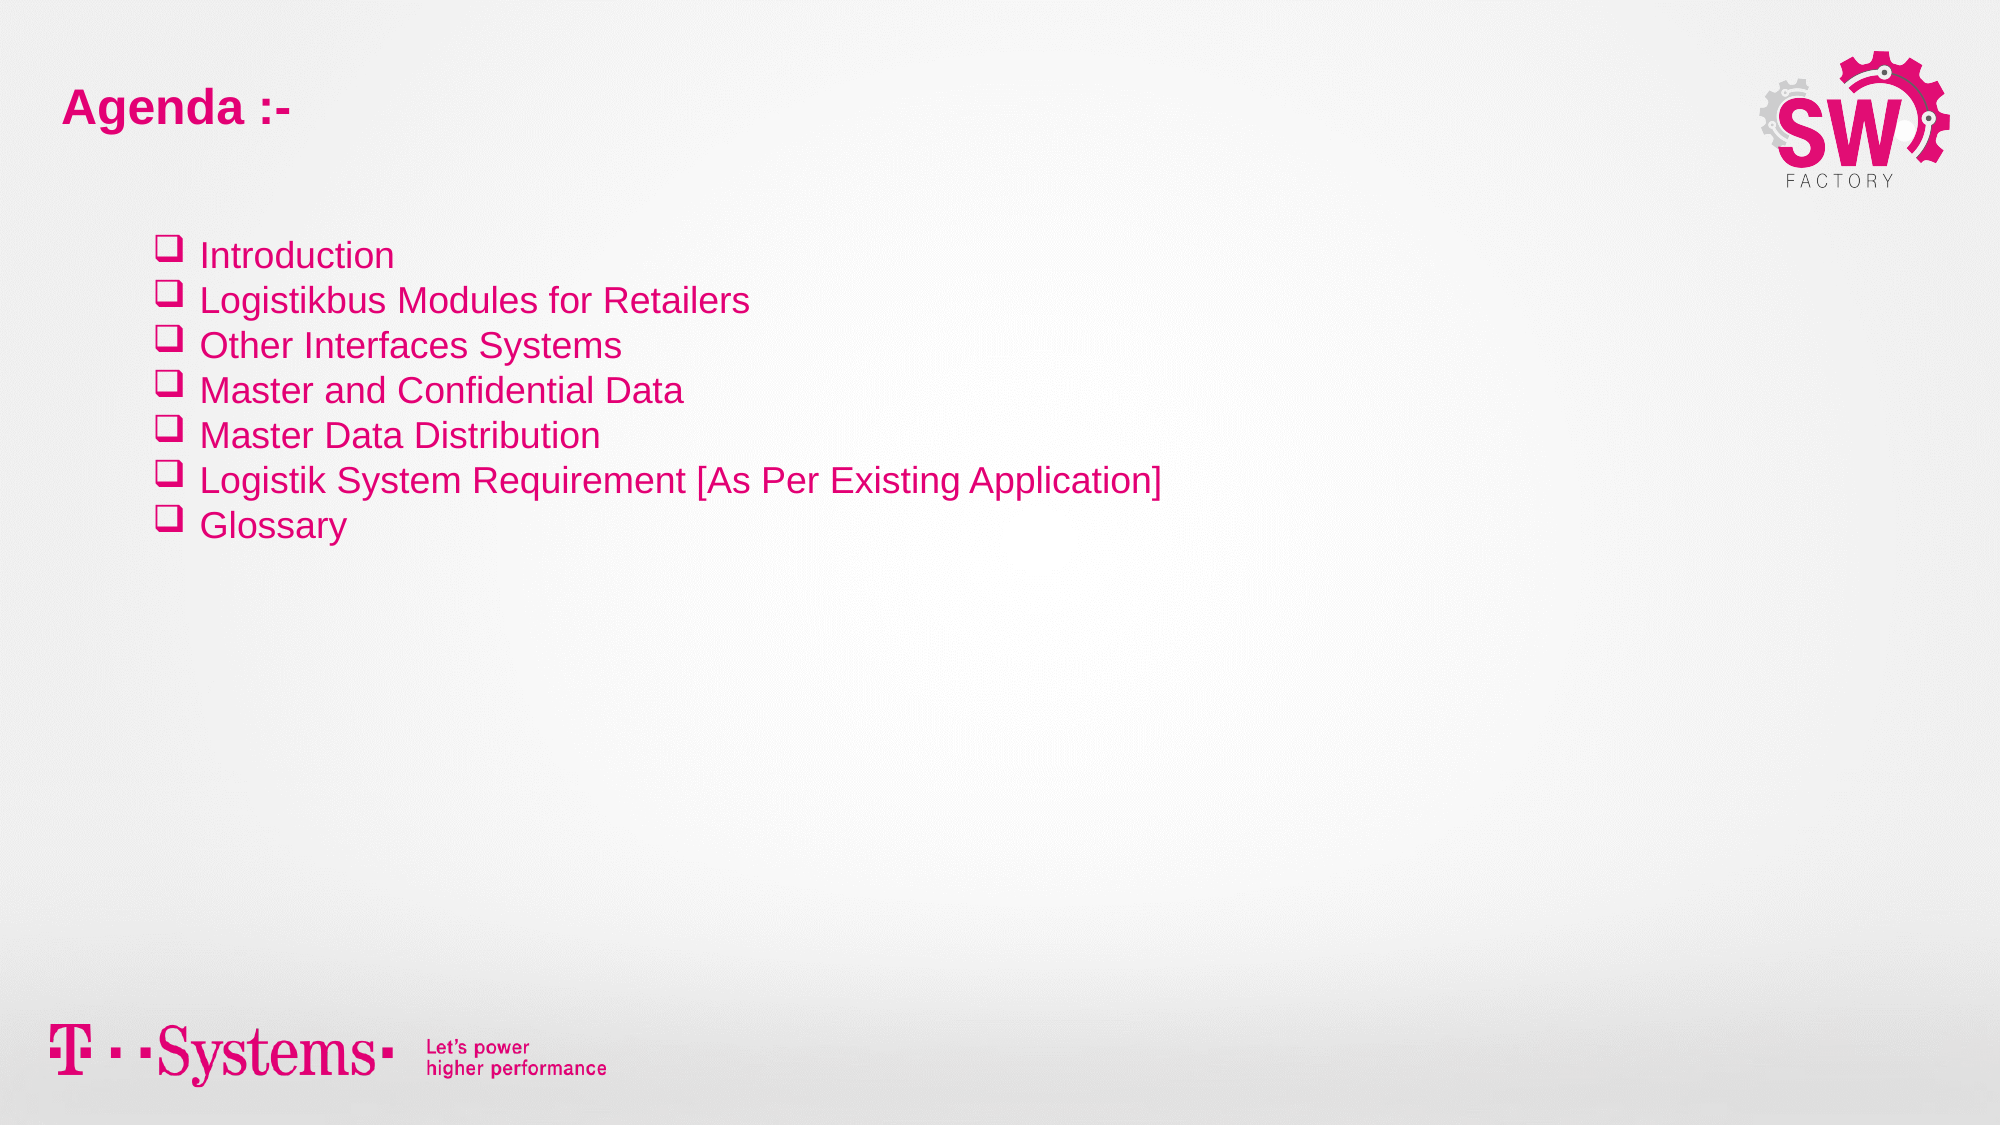

Agenda :-
Introduction
Logistikbus Modules for Retailers
Other Interfaces Systems
Master and Confidential Data
Master Data Distribution
Logistik System Requirement [As Per Existing Application]
Glossary